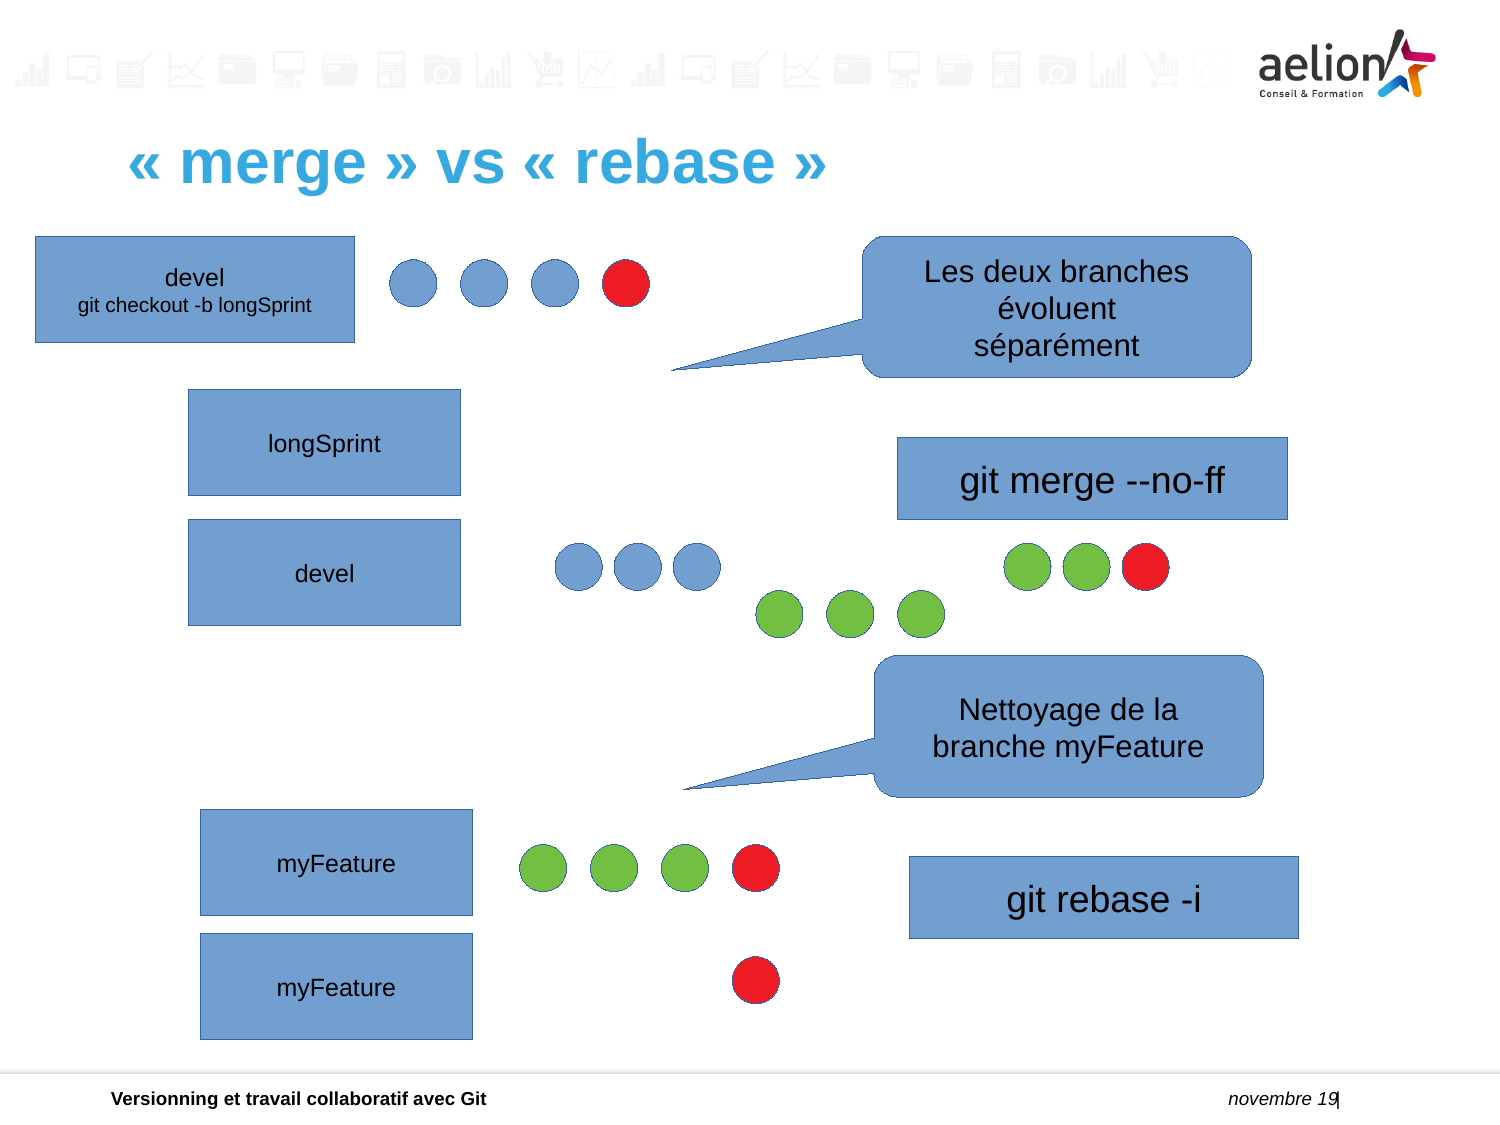

« merge » vs « rebase »
devel
git checkout -b longSprint

Les deux branches
évoluent
séparément

longSprint
git merge --no-ff
devel

Nettoyage de la
branche myFeature
myFeature

git rebase -i
myFeature

Versionning et travail collaboratif avec Git
novembre 19